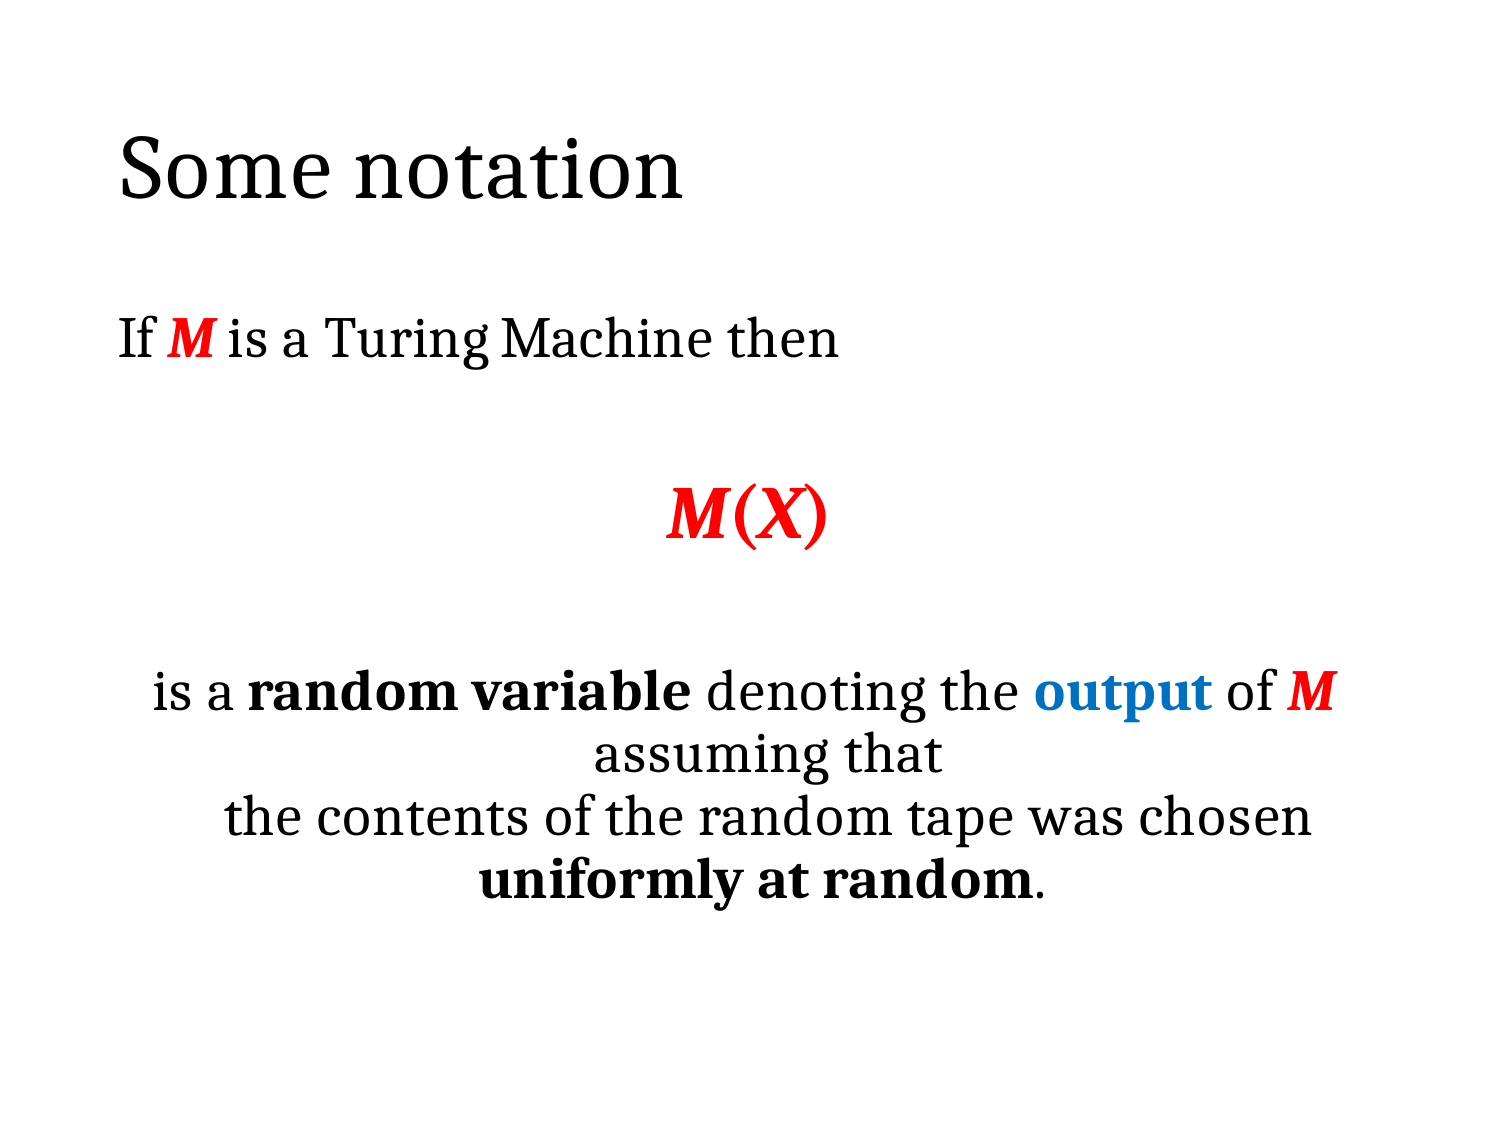

# Some notation
If M is a Turing Machine then

M(X)

is a random variable denoting the output of M
assuming that
the contents of the random tape was chosen uniformly at random.